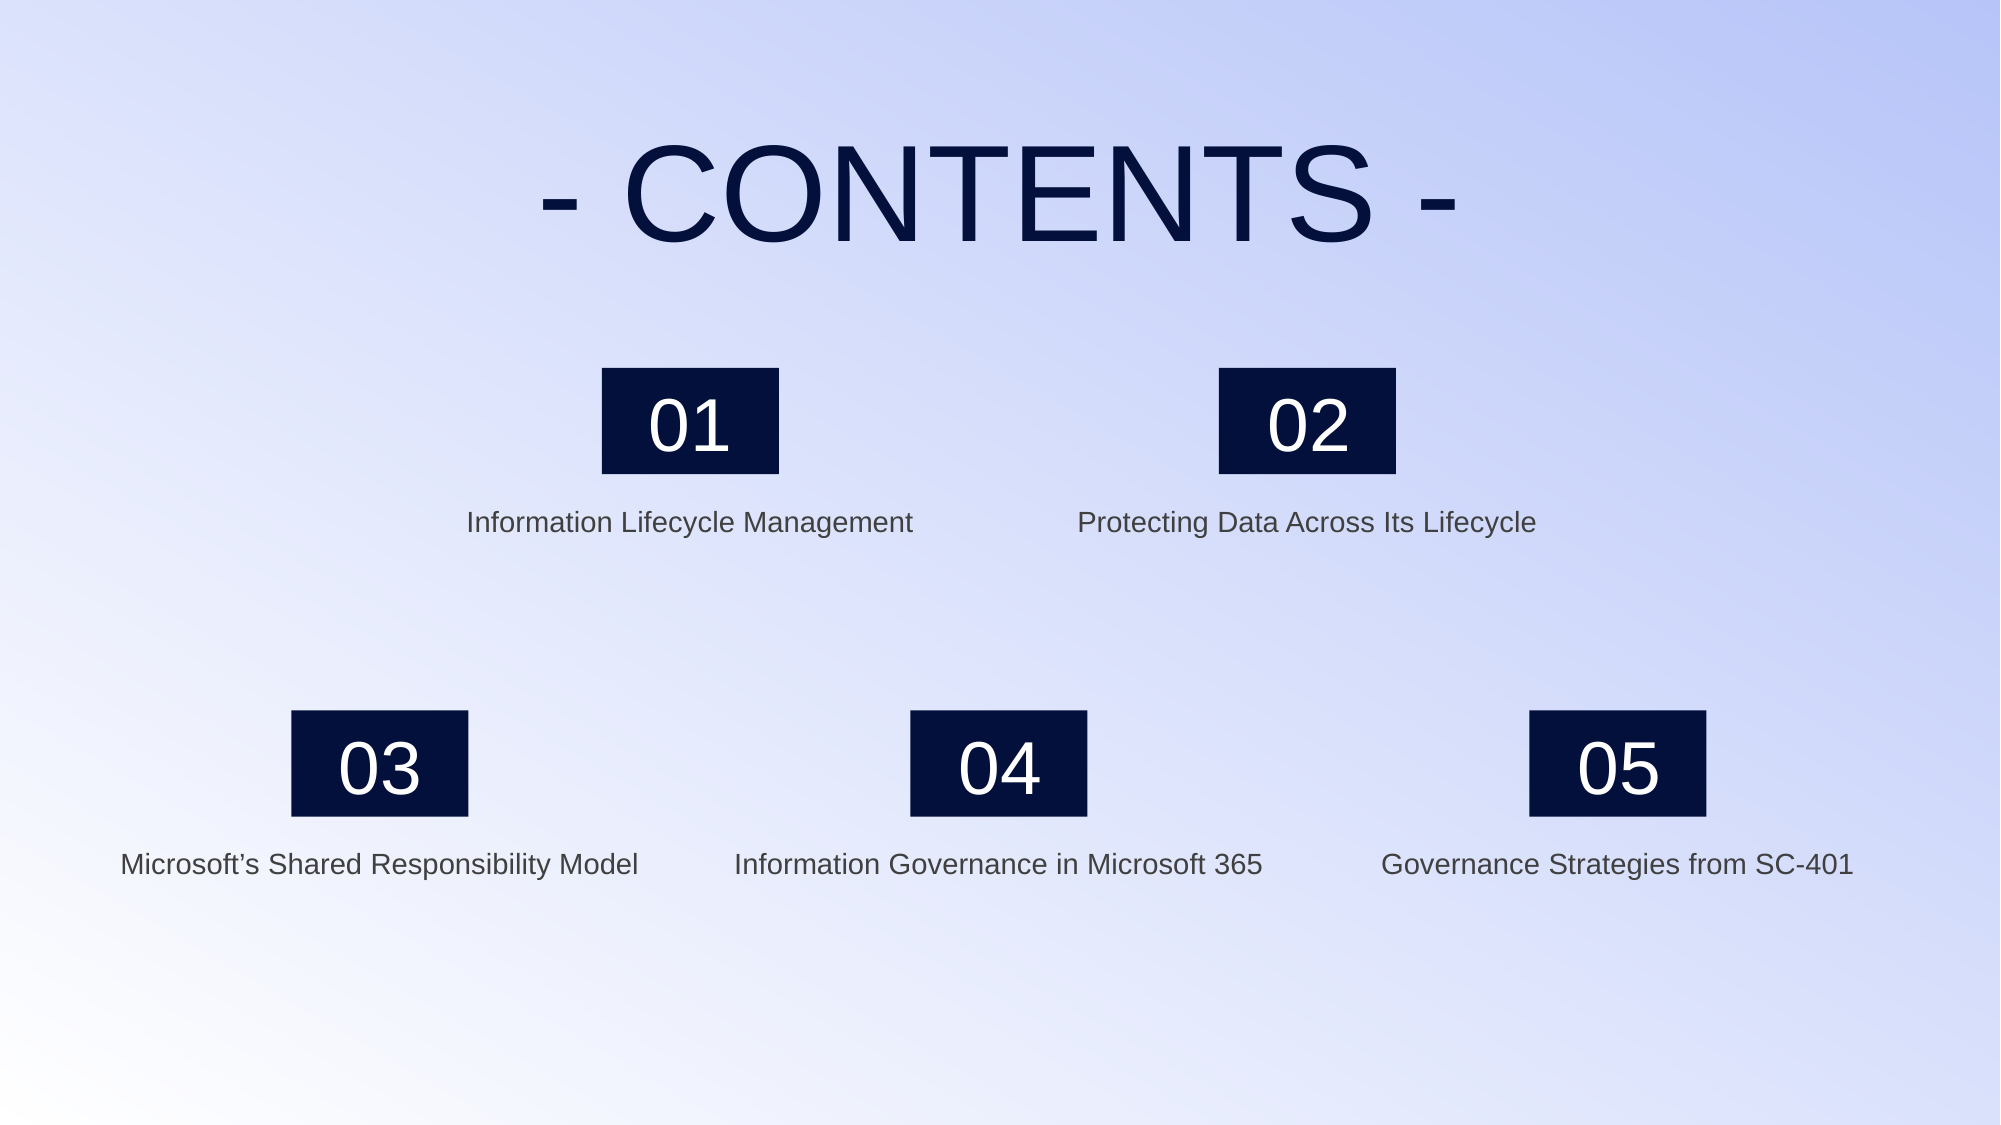

- CONTENTS -

01
02
Information Lifecycle Management
Protecting Data Across Its Lifecycle

03
04
05
Microsoft’s Shared Responsibility Model
Information Governance in Microsoft 365
Governance Strategies from SC-401